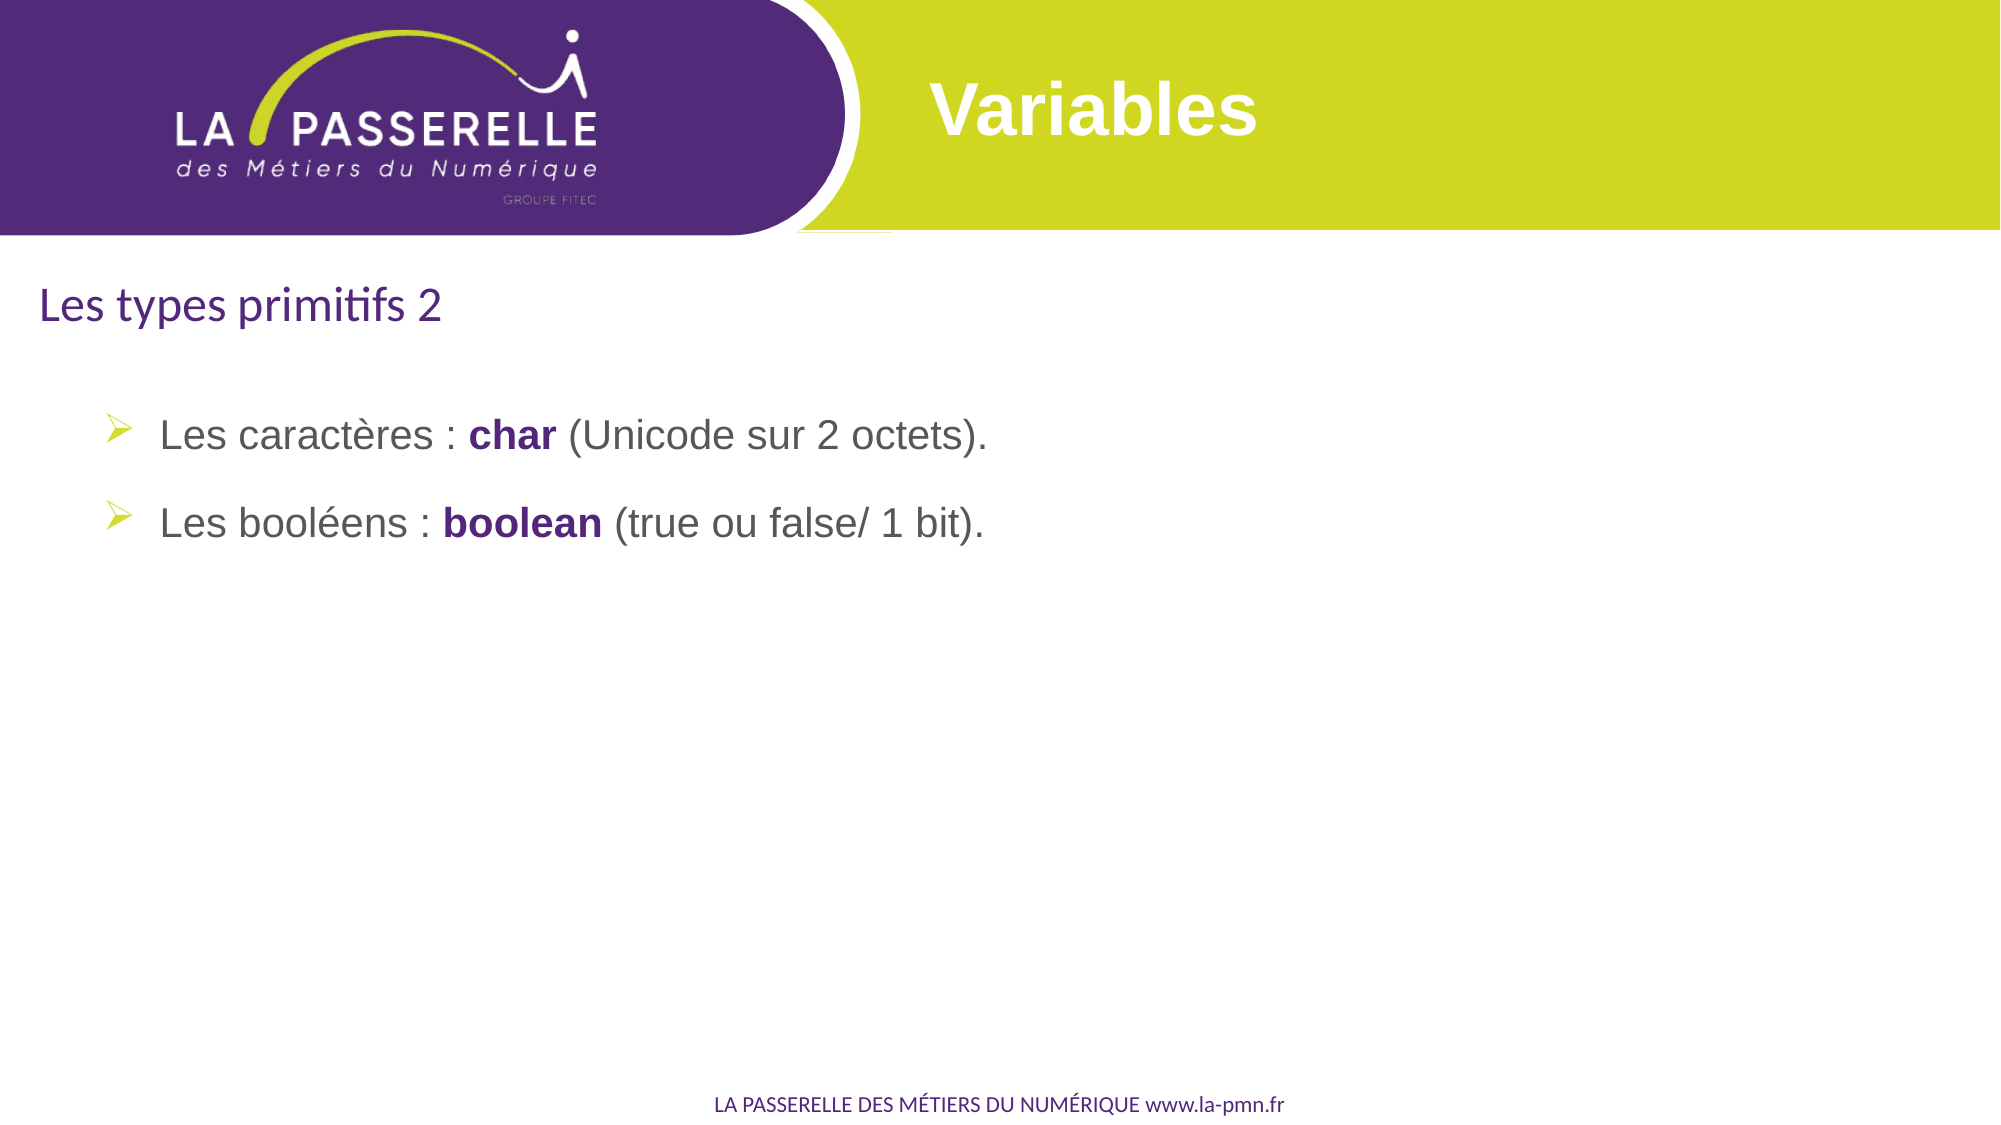

Variables
Les types primitifs 2
Les caractères : char (Unicode sur 2 octets).
Les booléens : boolean (true ou false/ 1 bit).
LA PASSERELLE DES MÉTIERS DU NUMÉRIQUE www.la-pmn.fr